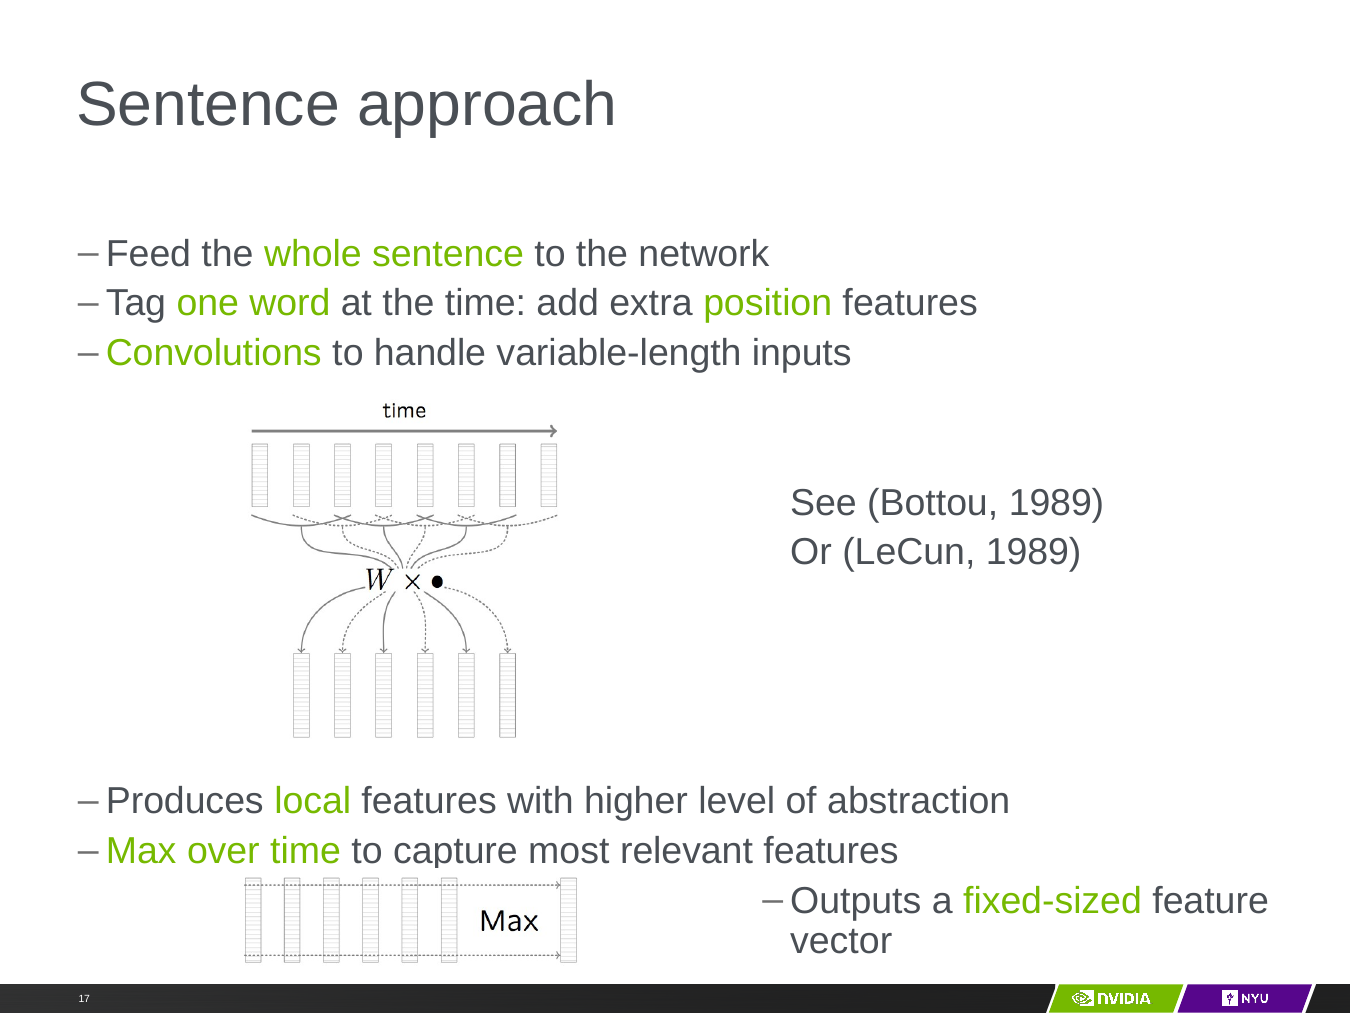

# Sentence approach
Feed the whole sentence to the network
Tag one word at the time: add extra position features
Convolutions to handle variable-length inputs

See (Bottou, 1989)
Or (LeCun, 1989)

Produces local features with higher level of abstraction
Max over time to capture most relevant features
Outputs a fixed-sized feature vector